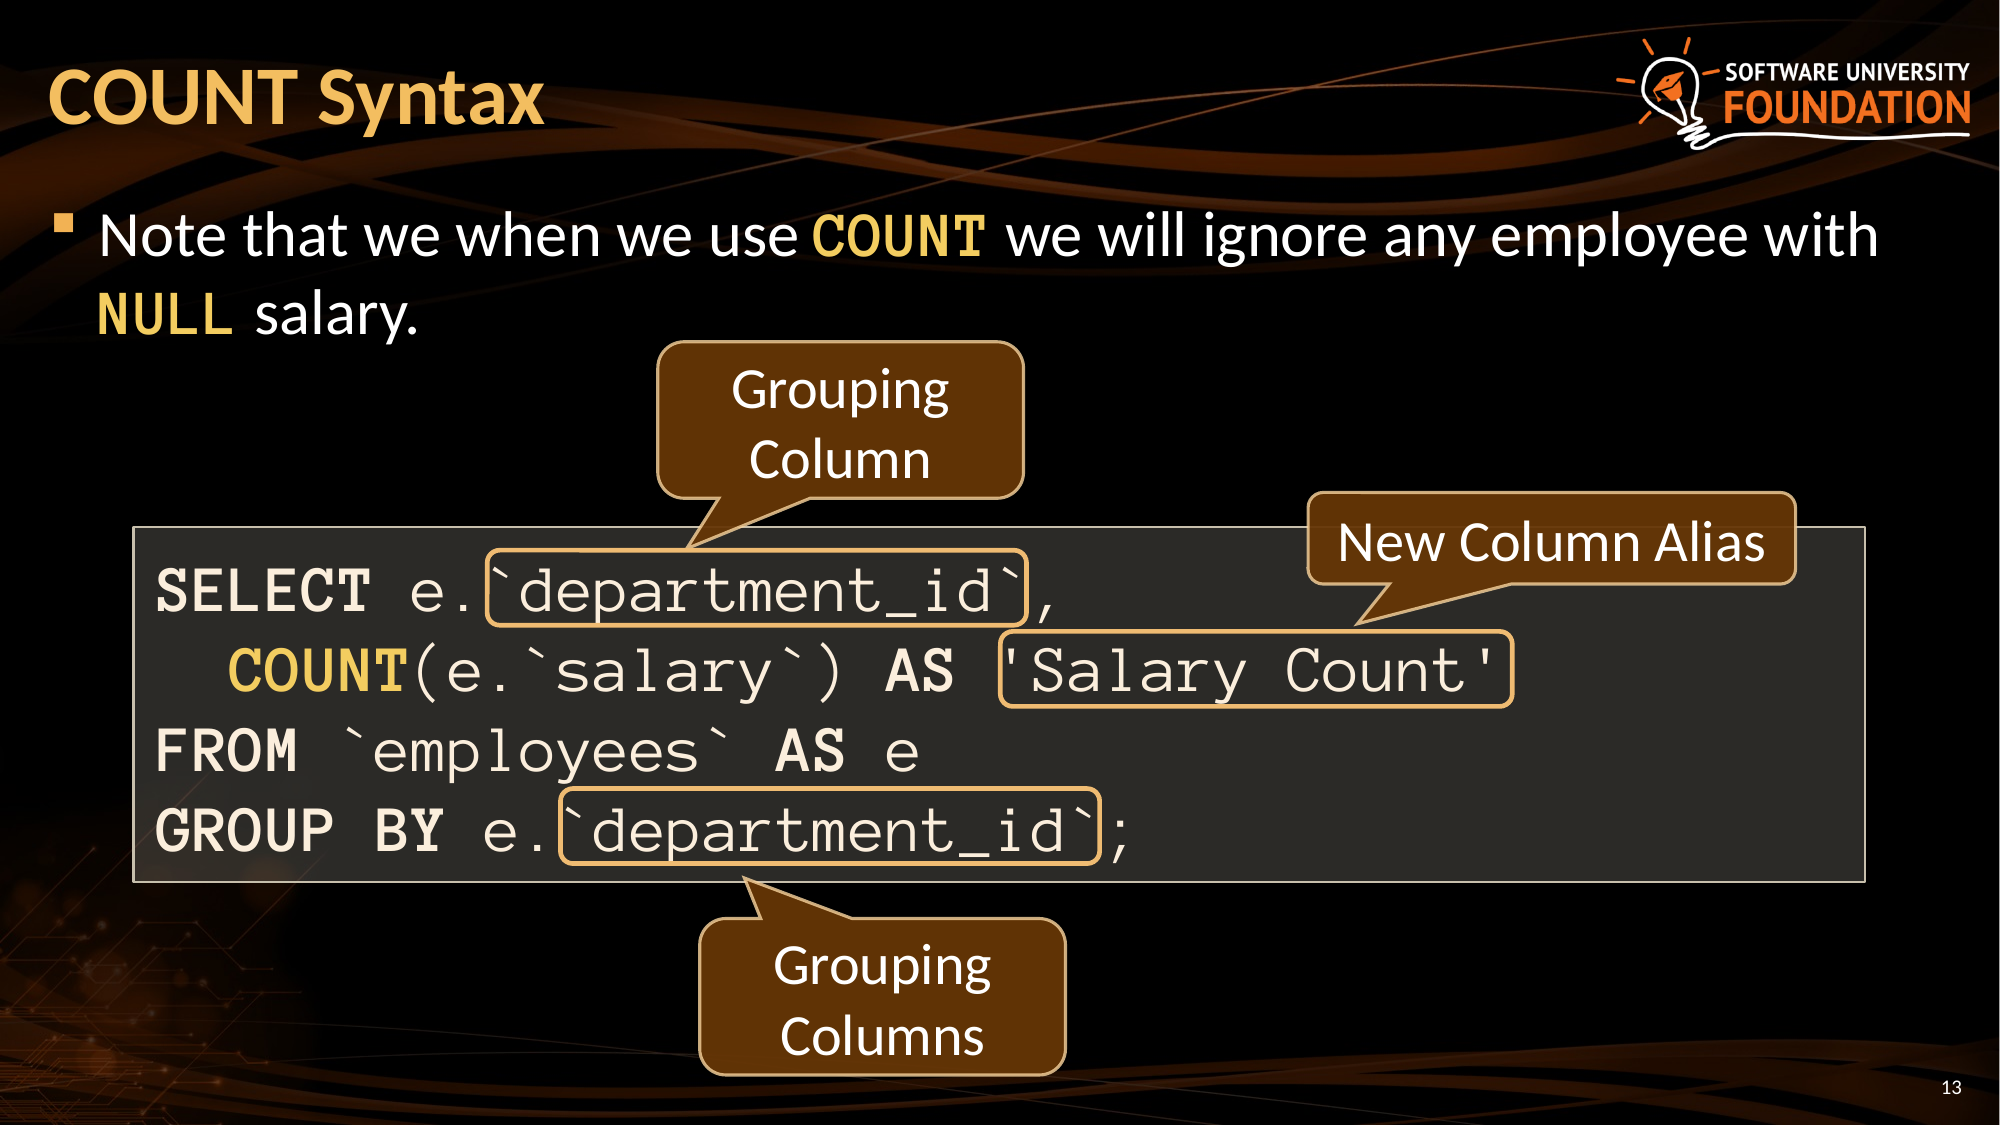

# COUNT Syntax
Note that we when we use COUNT we will ignore any employee with NULL salary.
Grouping Column
New Column Alias
SELECT e.`department_id`,
  COUNT(e.`salary`) AS 'Salary Count'
FROM `employees` AS e
GROUP BY e.`department_id`;

Grouping Columns
13